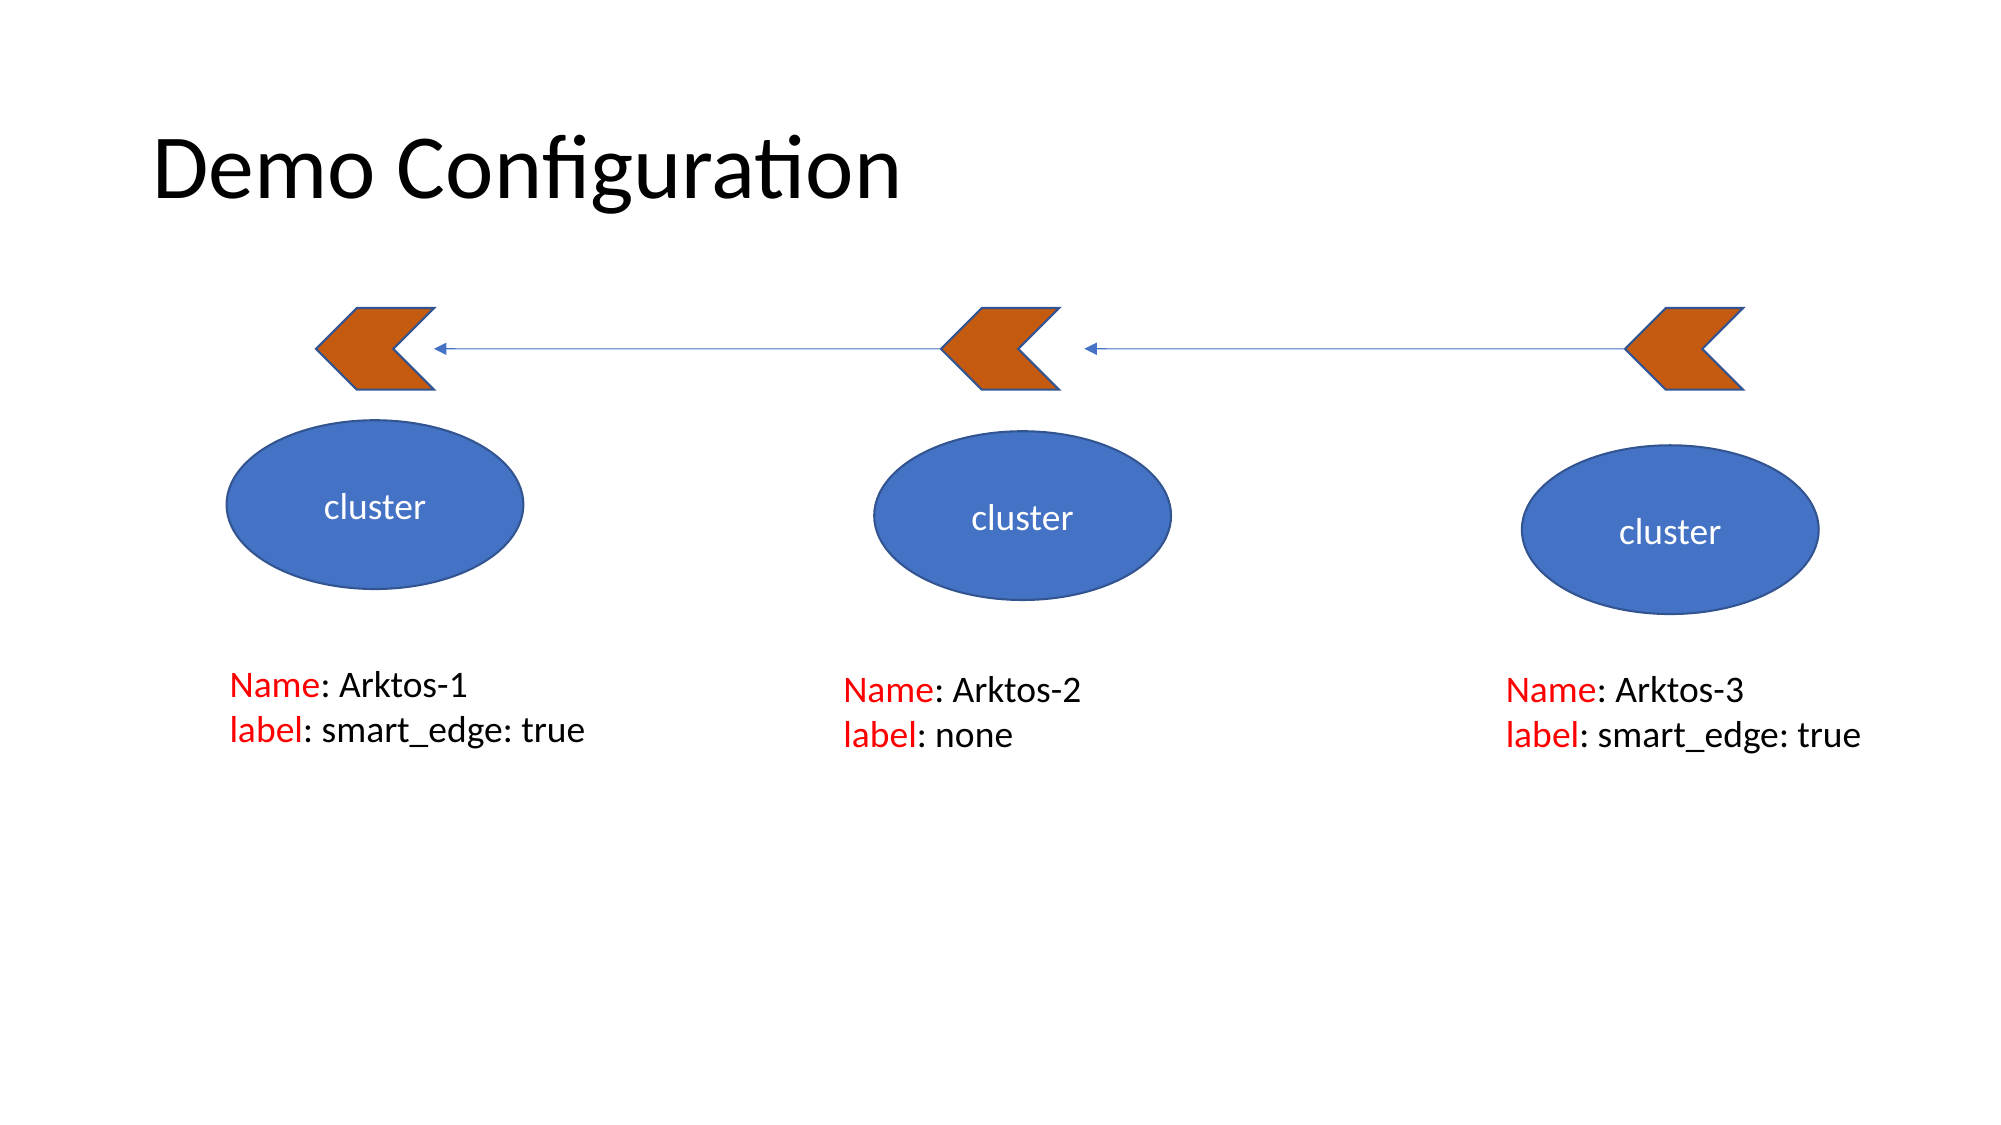

# Demo Configuration

cluster
cluster
cluster
Name: Arktos-1
label: smart_edge: true
Name: Arktos-2
label: none
Name: Arktos-3
label: smart_edge: true